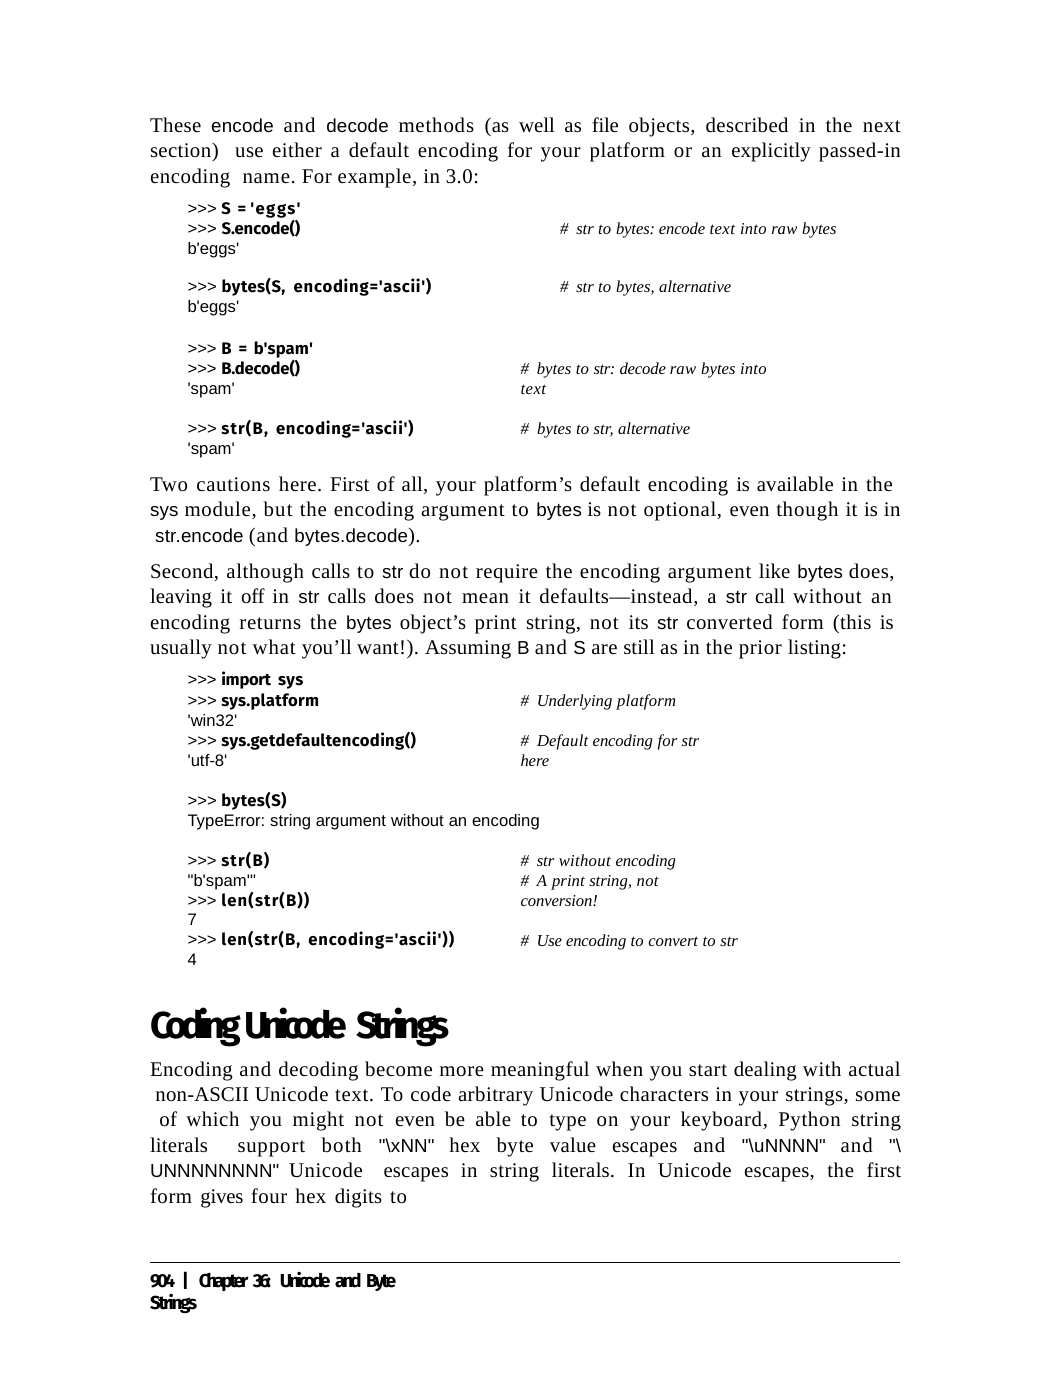

These encode and decode methods (as well as file objects, described in the next section)  use either a default encoding for your platform or an explicitly passed-in encoding  name. For example, in 3.0:
>>> S = 'eggs'
>>> S.encode()	# str to bytes: encode text into raw bytes
b'eggs'

>>> bytes(S, encoding='ascii')	# str to bytes, alternative
b'eggs'
>>> B = b'spam'
>>> B.decode()
'spam'
# bytes to str: decode raw bytes into text
>>> str(B, encoding='ascii')
'spam'
# bytes to str, alternative
Two cautions here. First of all, your platform’s default encoding is available in the  sys module, but the encoding argument to bytes is not optional, even though it is in  str.encode (and bytes.decode).
Second, although calls to str do not require the encoding argument like bytes does,  leaving it off in str calls does not mean it defaults—instead, a str call without an  encoding returns the bytes object’s print string, not its str converted form (this is  usually not what you’ll want!). Assuming B and S are still as in the prior listing:
>>> import sys
>>> sys.platform
'win32'
>>> sys.getdefaultencoding()
'utf-8'
# Underlying platform
# Default encoding for str here
>>> bytes(S)
TypeError: string argument without an encoding
>>> str(B)
"b'spam'"
>>> len(str(B))
7
>>> len(str(B, encoding='ascii'))
4
# str without encoding
# A print string, not conversion!
# Use encoding to convert to str
Coding Unicode Strings
Encoding and decoding become more meaningful when you start dealing with actual  non-ASCII Unicode text. To code arbitrary Unicode characters in your strings, some  of which you might not even be able to type on your keyboard, Python string literals  support both "\xNN" hex byte value escapes and "\uNNNN" and "\UNNNNNNNN" Unicode  escapes in string literals. In Unicode escapes, the first form gives four hex digits to

904  |  Chapter 36:  Unicode and Byte Strings